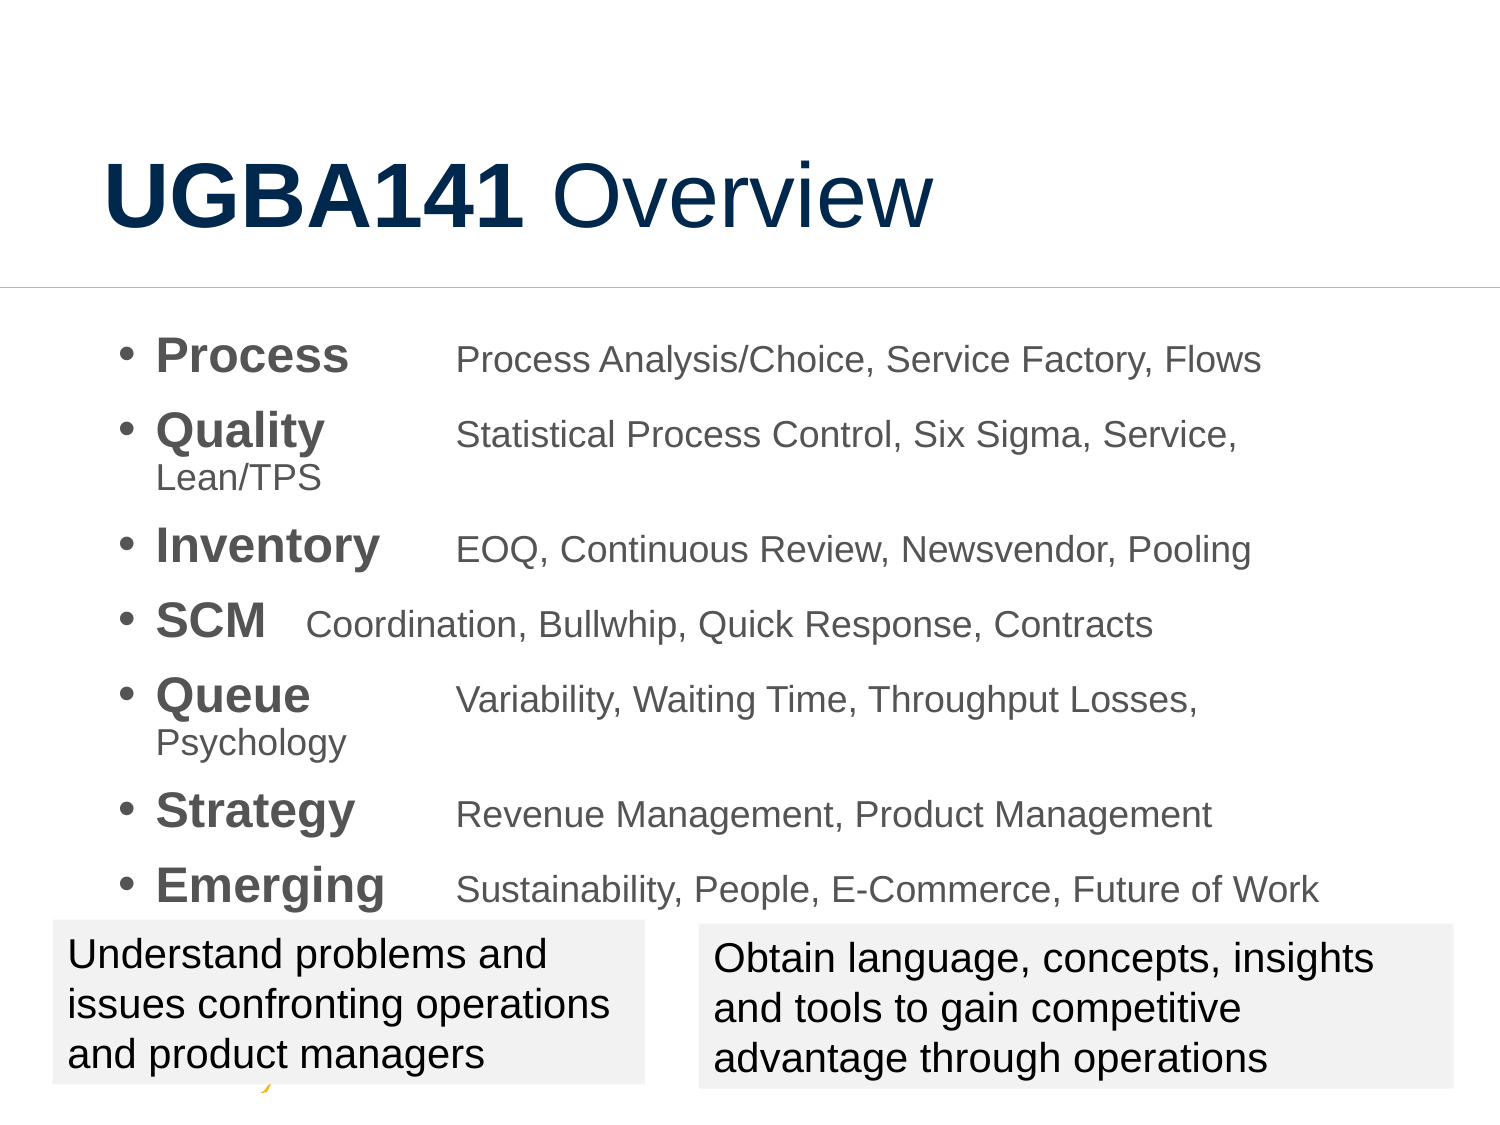

# UGBA141 Overview
Process	Process Analysis/Choice, Service Factory, Flows
Quality	Statistical Process Control, Six Sigma, Service, Lean/TPS
Inventory	EOQ, Continuous Review, Newsvendor, Pooling
SCM	Coordination, Bullwhip, Quick Response, Contracts
Queue	Variability, Waiting Time, Throughput Losses, Psychology
Strategy 	Revenue Management, Product Management
Emerging 	Sustainability, People, E-Commerce, Future of Work

Understand problems and issues confronting operations and product managers
Obtain language, concepts, insights and tools to gain competitive advantage through operations
3